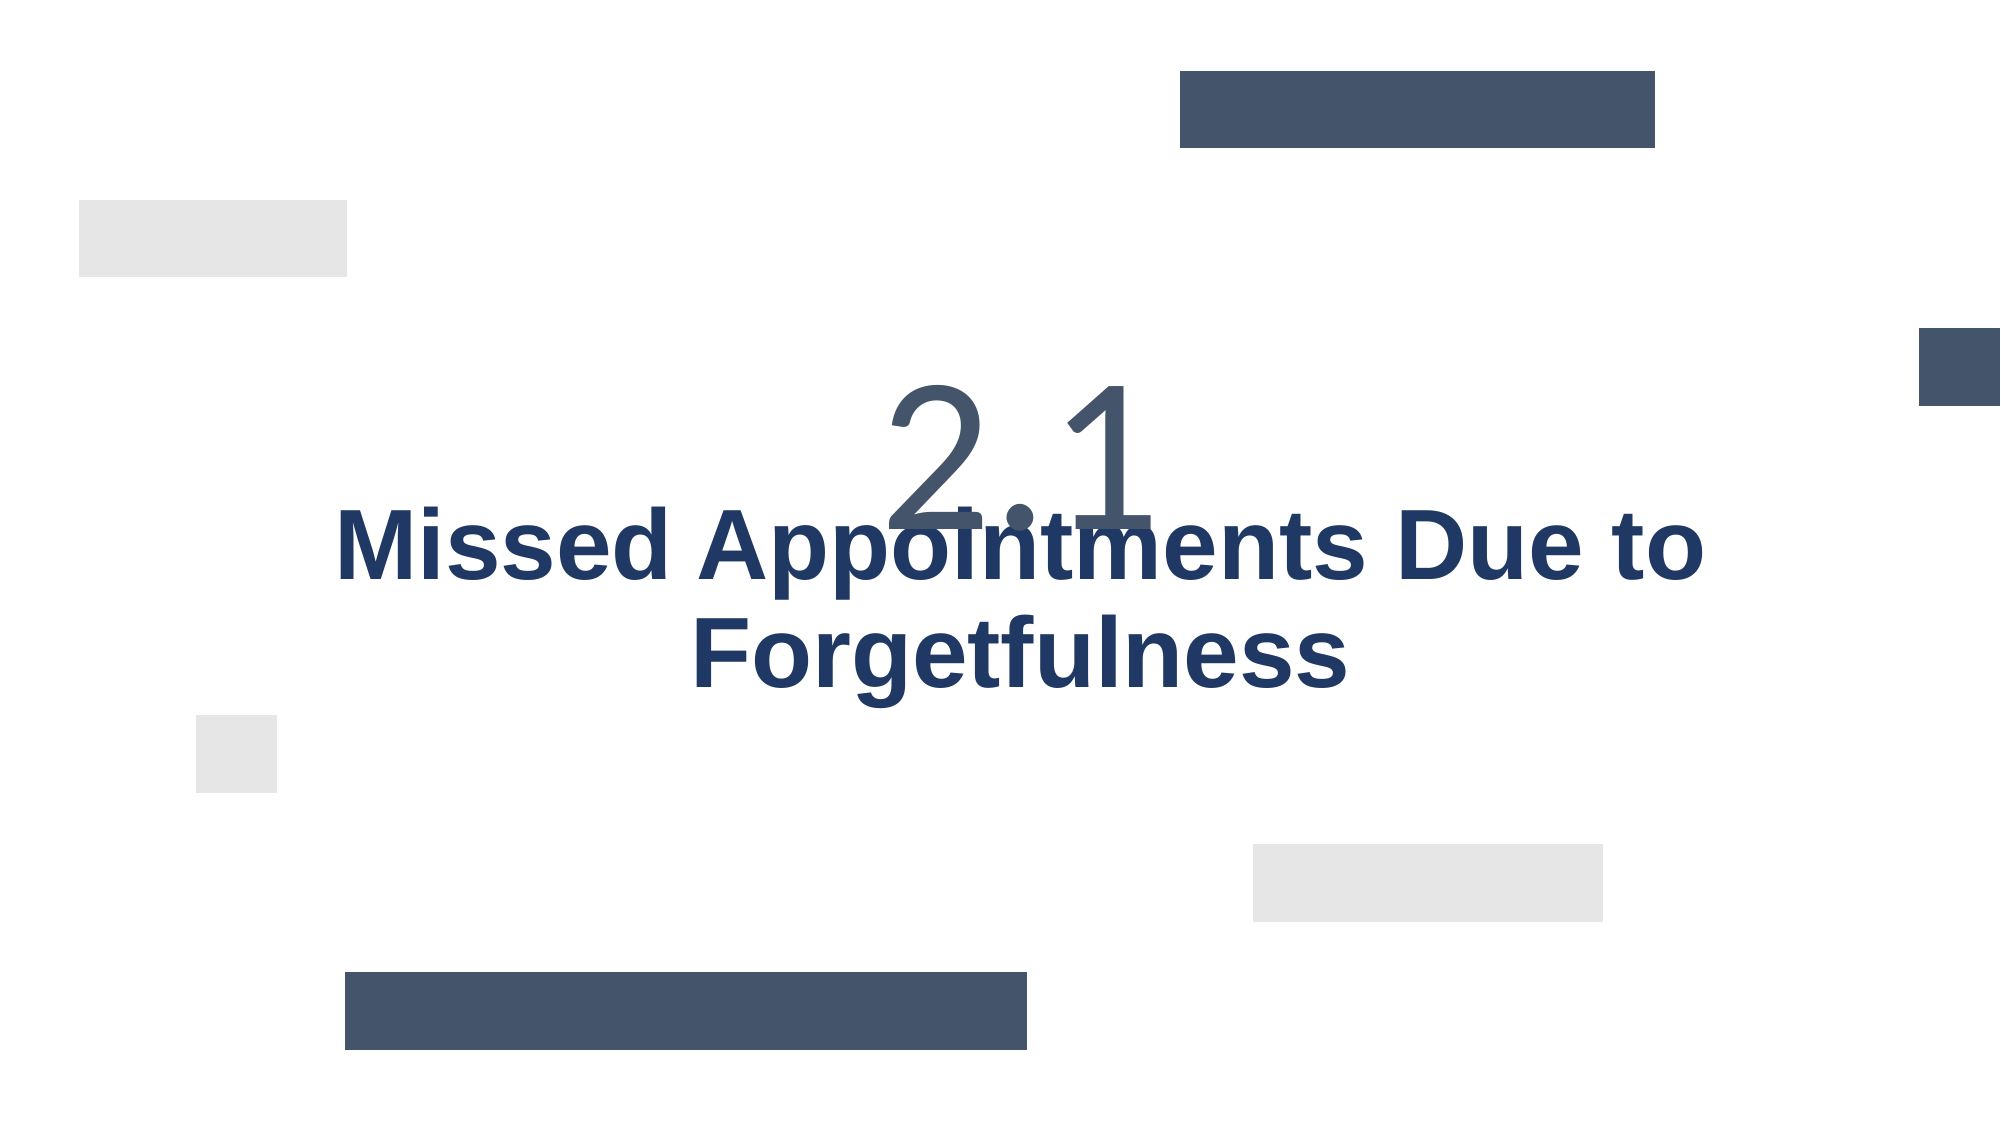

2.1
# Missed Appointments Due to Forgetfulness